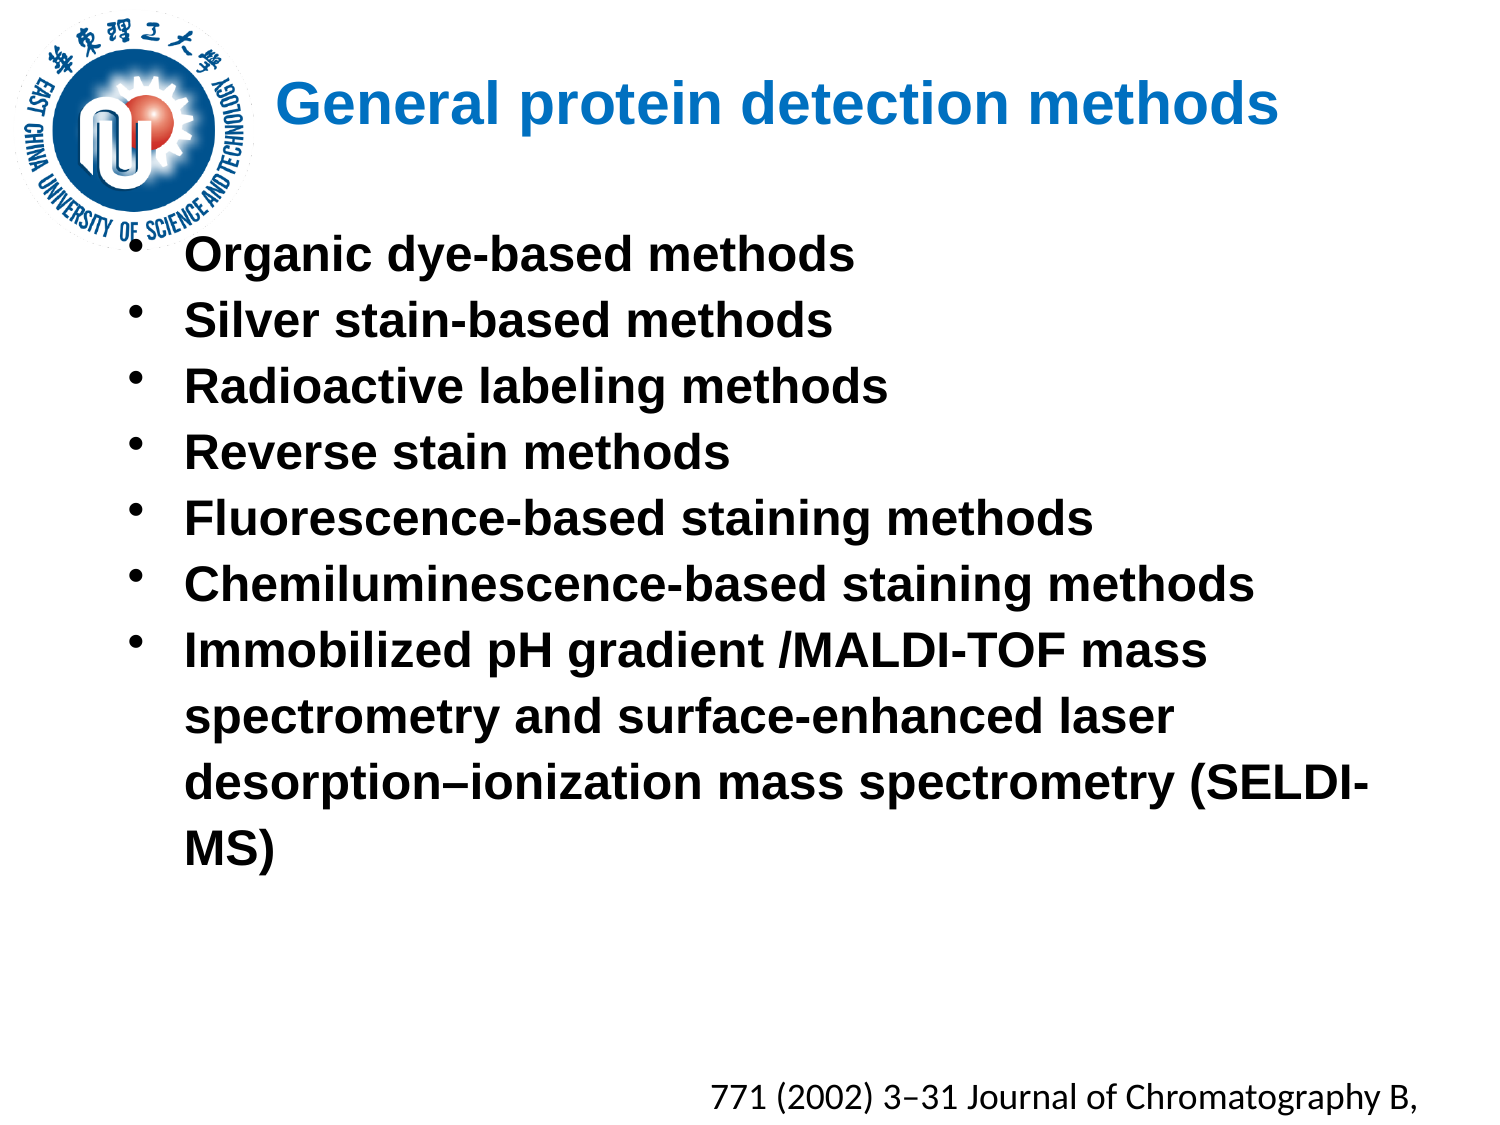

# General protein detection methods
Organic dye-based methods
Silver stain-based methods
Radioactive labeling methods
Reverse stain methods
Fluorescence-based staining methods
Chemiluminescence-based staining methods
Immobilized pH gradient /MALDI-TOF mass spectrometry and surface-enhanced laser desorption–ionization mass spectrometry (SELDI-MS)

771 (2002) 3–31 Journal of Chromatography B,